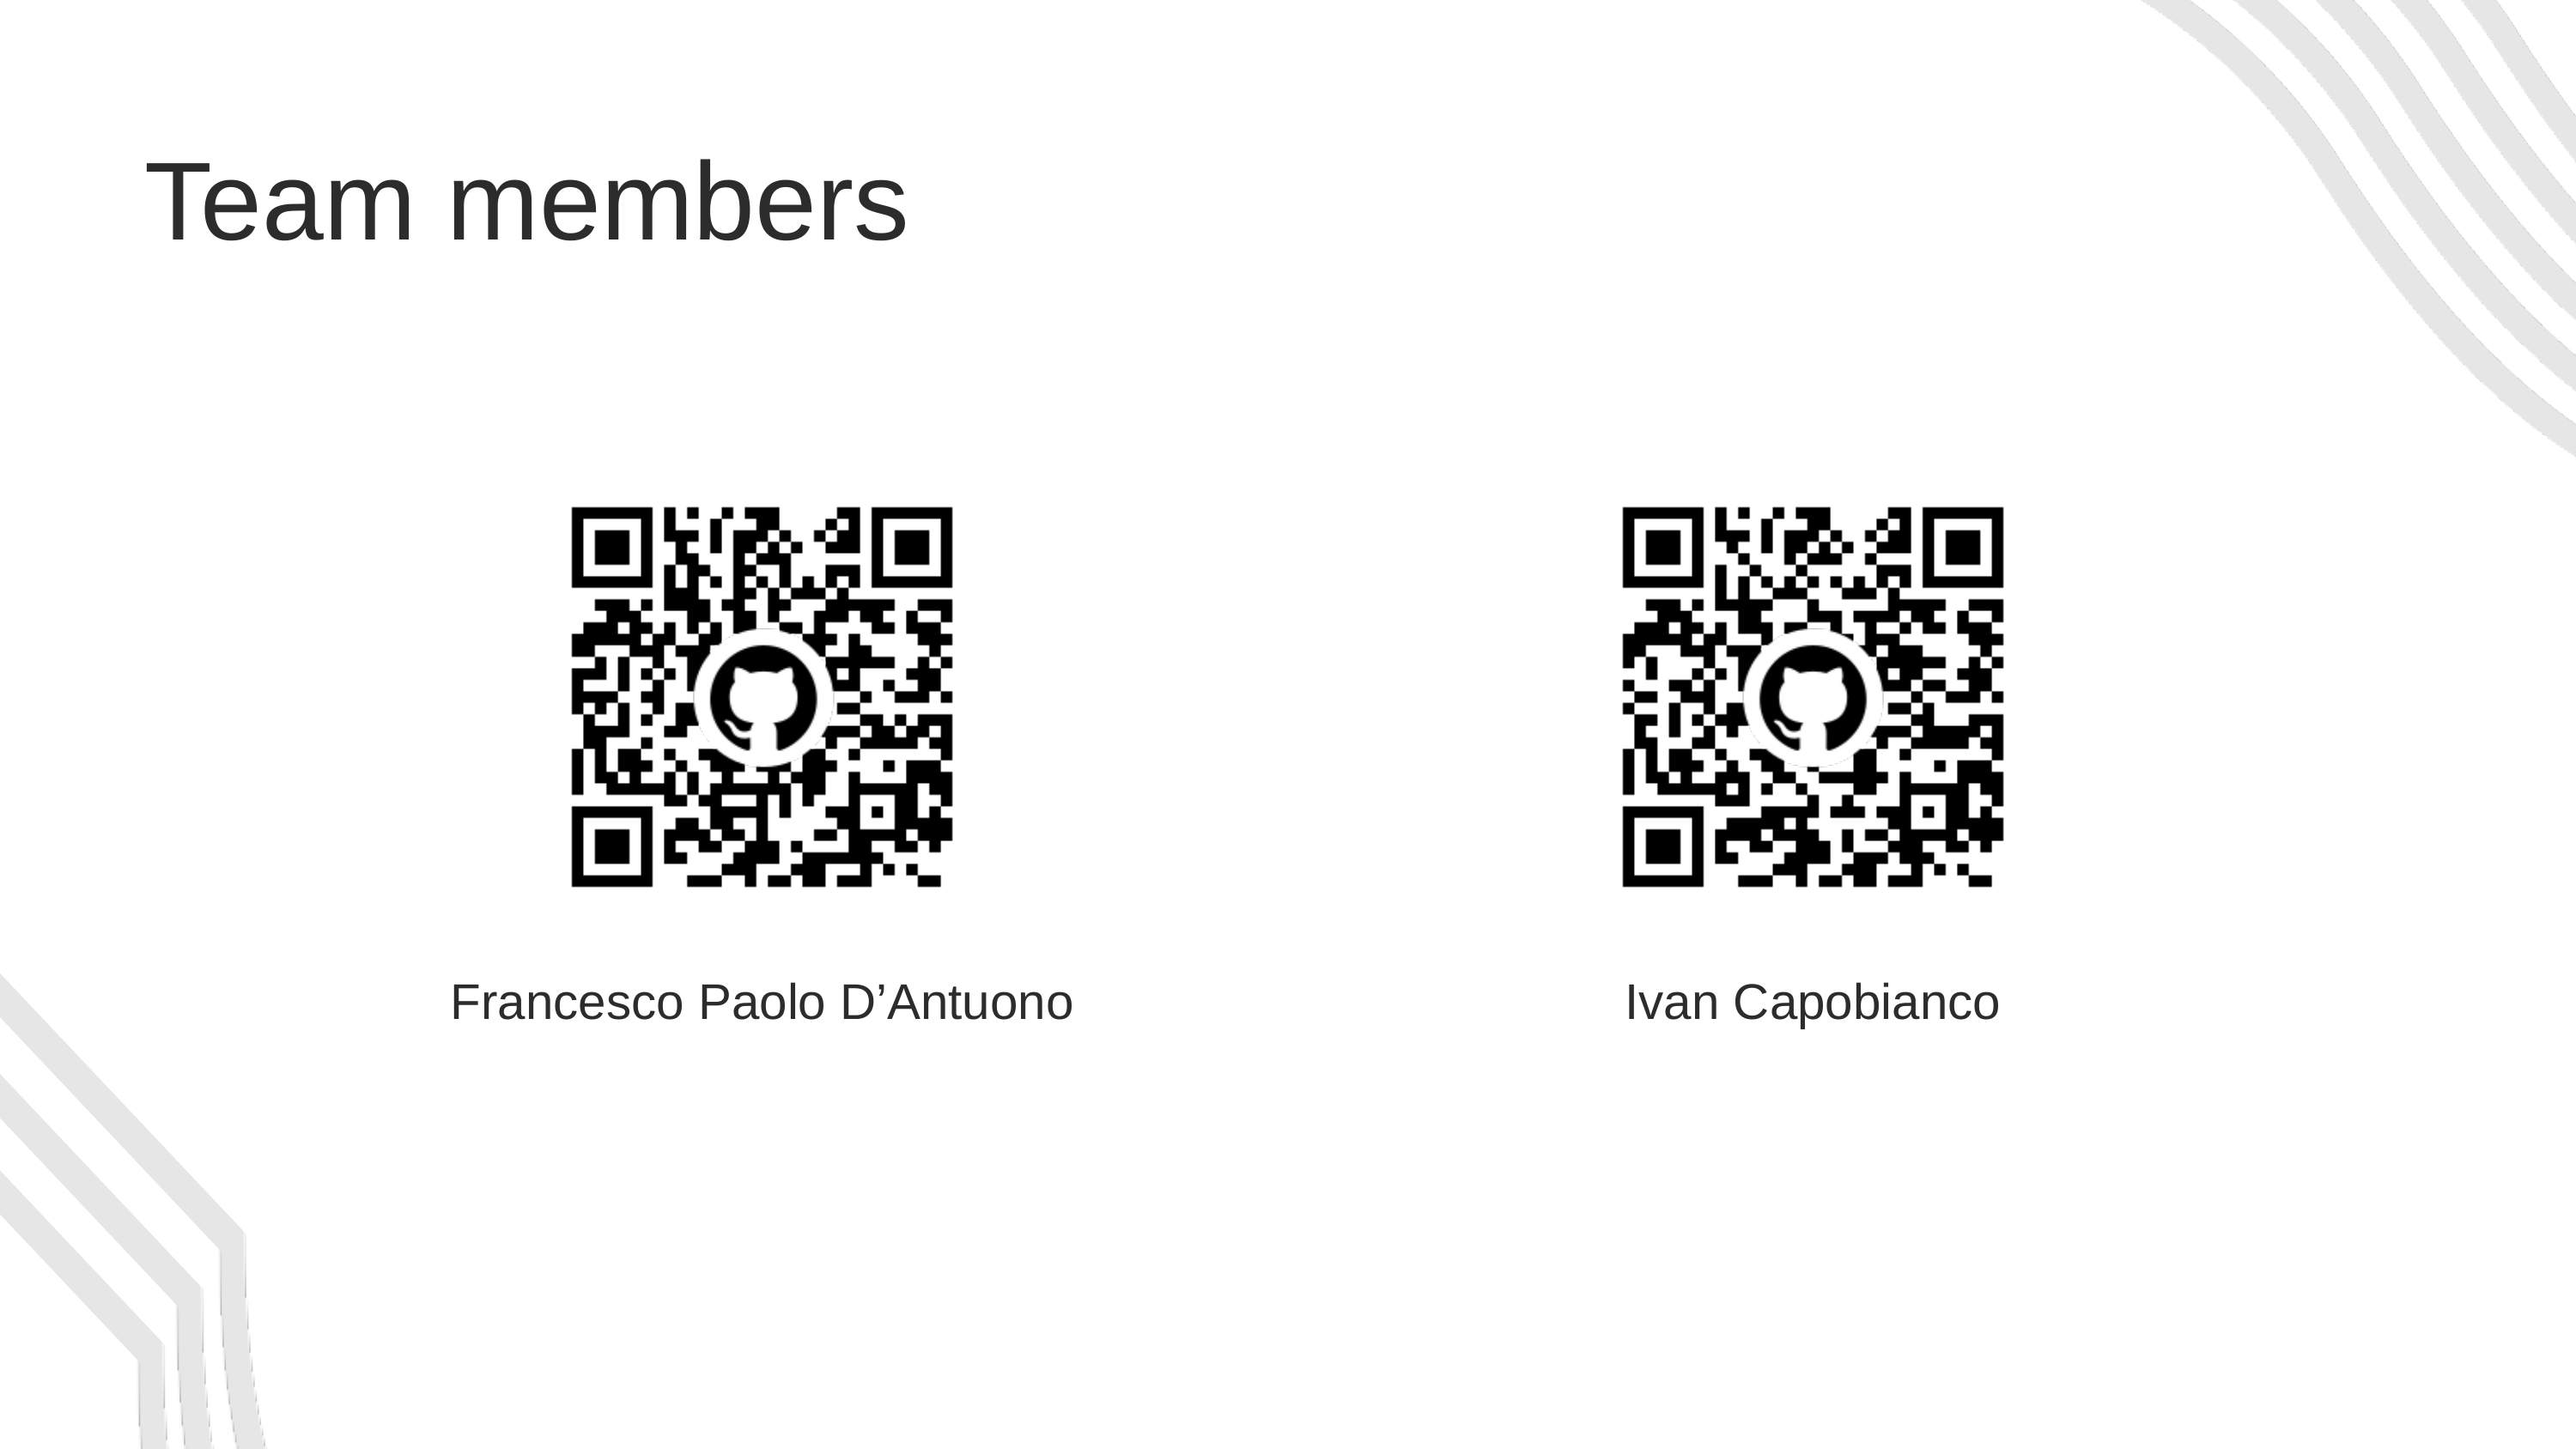

Team members

Francesco Paolo D’Antuono
Ivan Capobianco